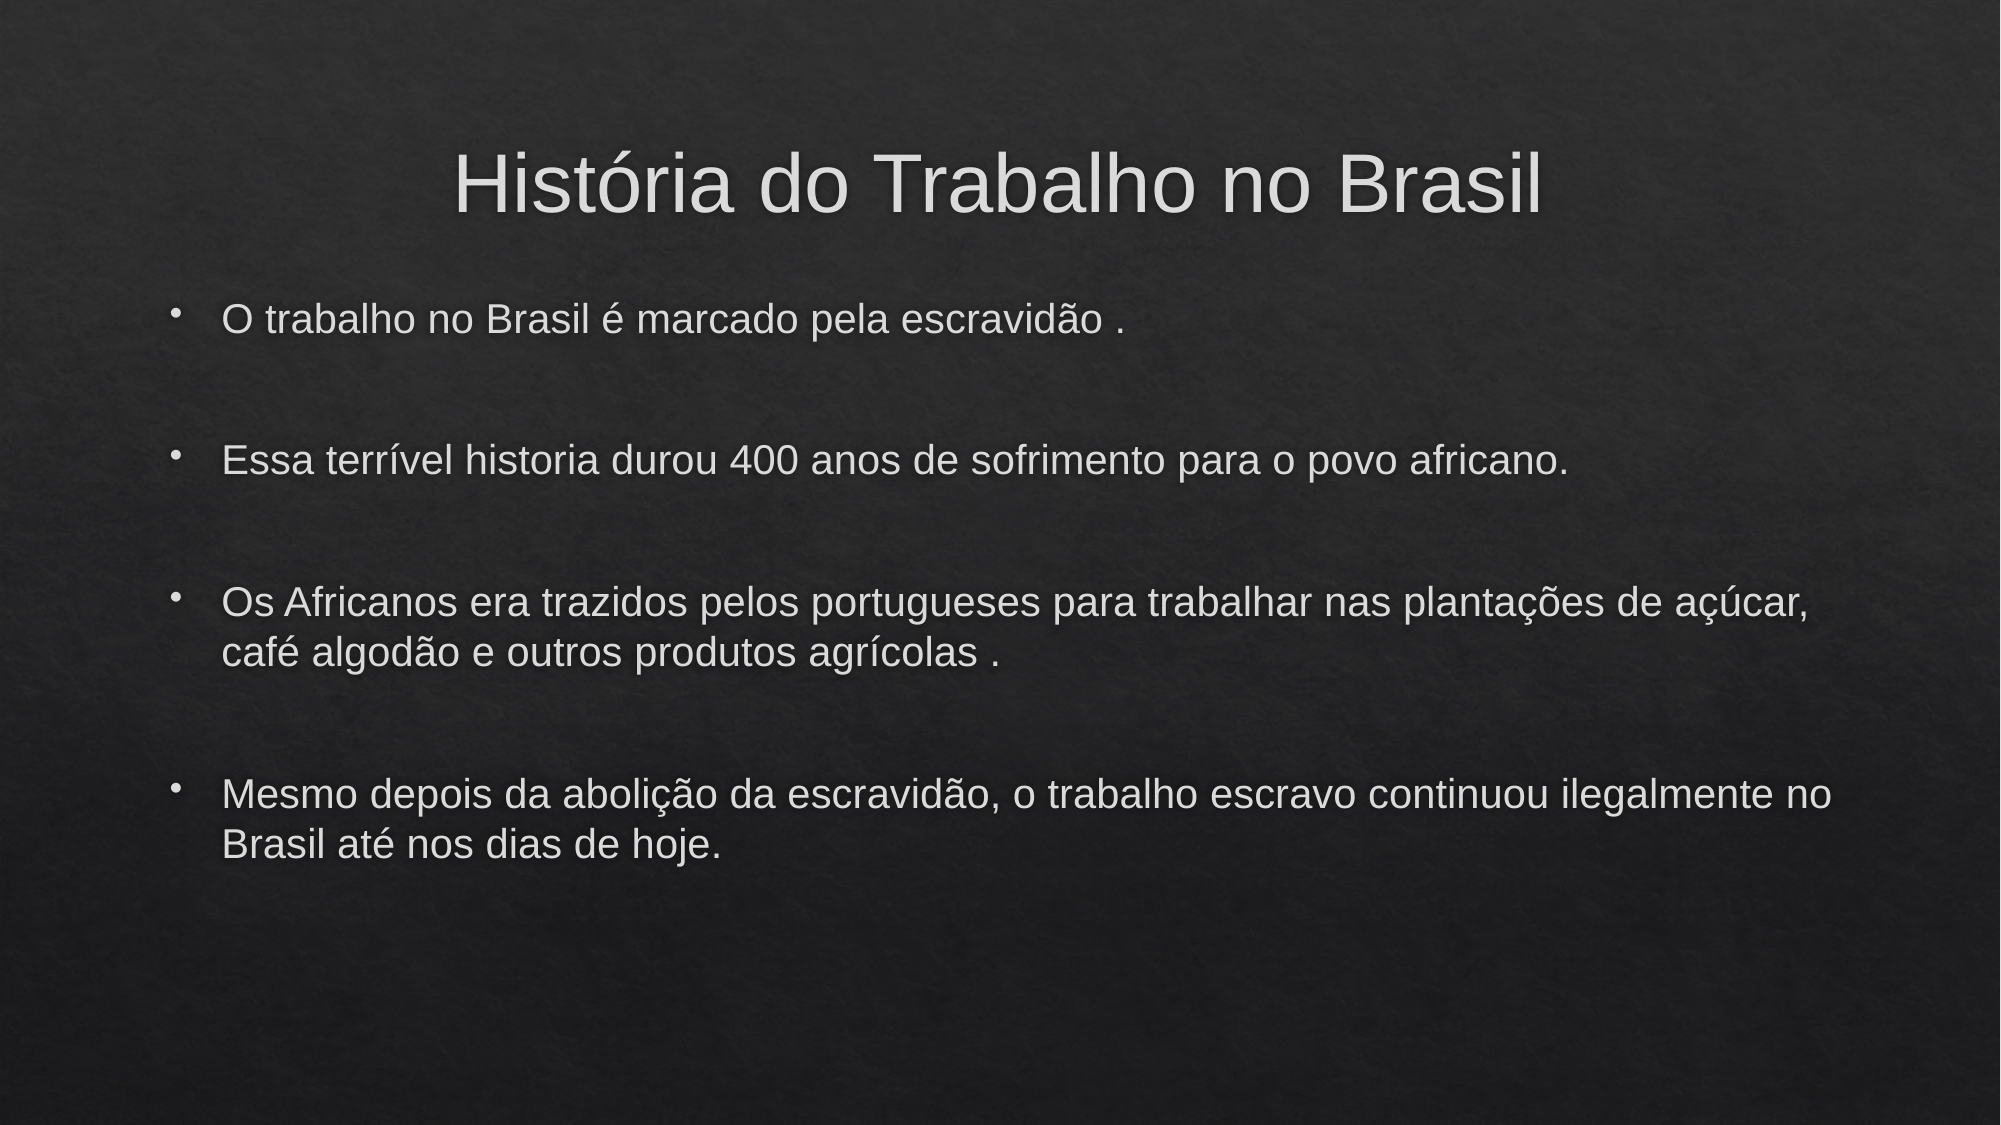

# História do Trabalho no Brasil
O trabalho no Brasil é marcado pela escravidão .

Essa terrível historia durou 400 anos de sofrimento para o povo africano.

Os Africanos era trazidos pelos portugueses para trabalhar nas plantações de açúcar, café algodão e outros produtos agrícolas .

Mesmo depois da abolição da escravidão, o trabalho escravo continuou ilegalmente no Brasil até nos dias de hoje.